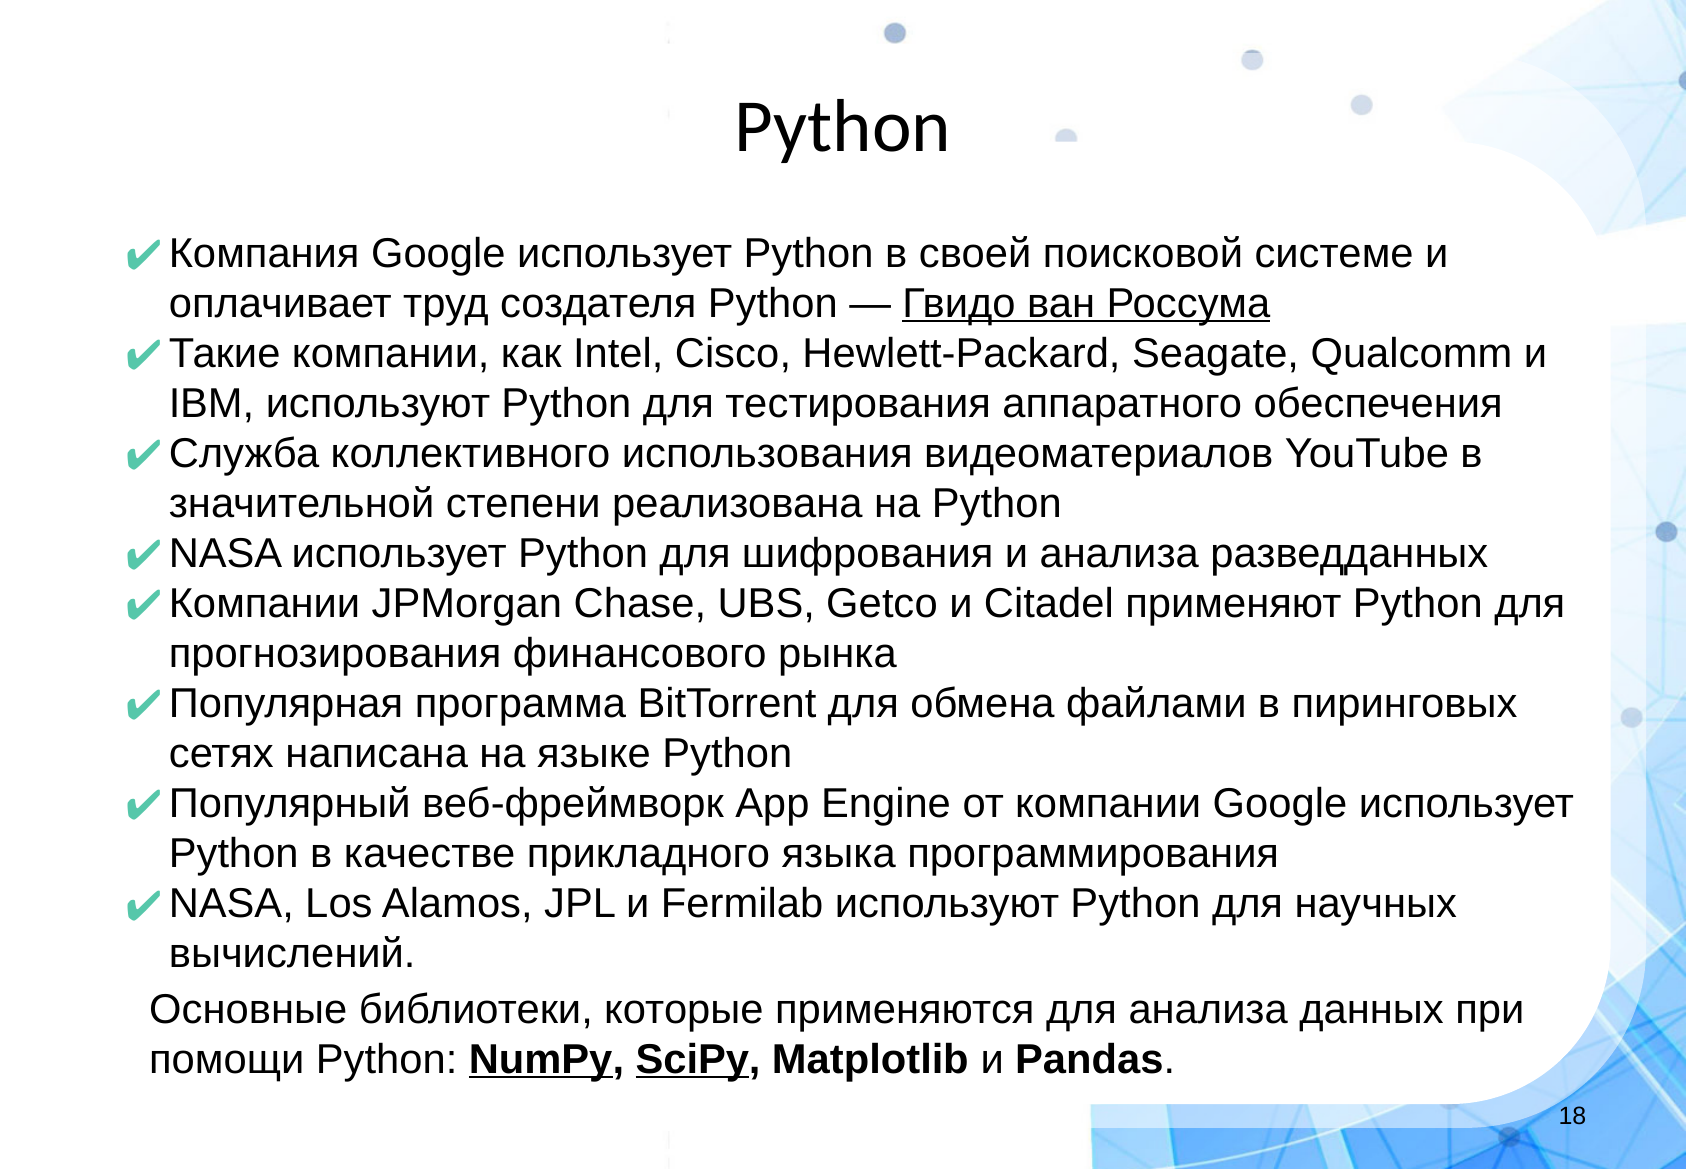

Python

Компания Google использует Python в своей поисковой системе и оплачивает труд создателя Python — Гвидо ван Россума
Такие компании, как Intel, Cisco, Hewlett-Packard, Seagate, Qualcomm и IBM, используют Python для тестирования аппаратного обеспечения
Служба коллективного использования видеоматериалов YouTube в значительной степени реализована на Python
NASA использует Python для шифрования и анализа разведданных
Компании JPMorgan Chase, UBS, Getco и Citadel применяют Python для прогнозирования финансового рынка
Популярная программа BitTorrent для обмена файлами в пиринговых сетях написана на языке Python
Популярный веб-фреймворк App Engine от компании Google использует Python в качестве прикладного языка программирования
NASA, Los Alamos, JPL и Fermilab используют Python для научных вычислений.
Основные библиотеки, которые применяются для анализа данных при помощи Python: NumPy, SciPy, Matplotlib и Pandas.
18